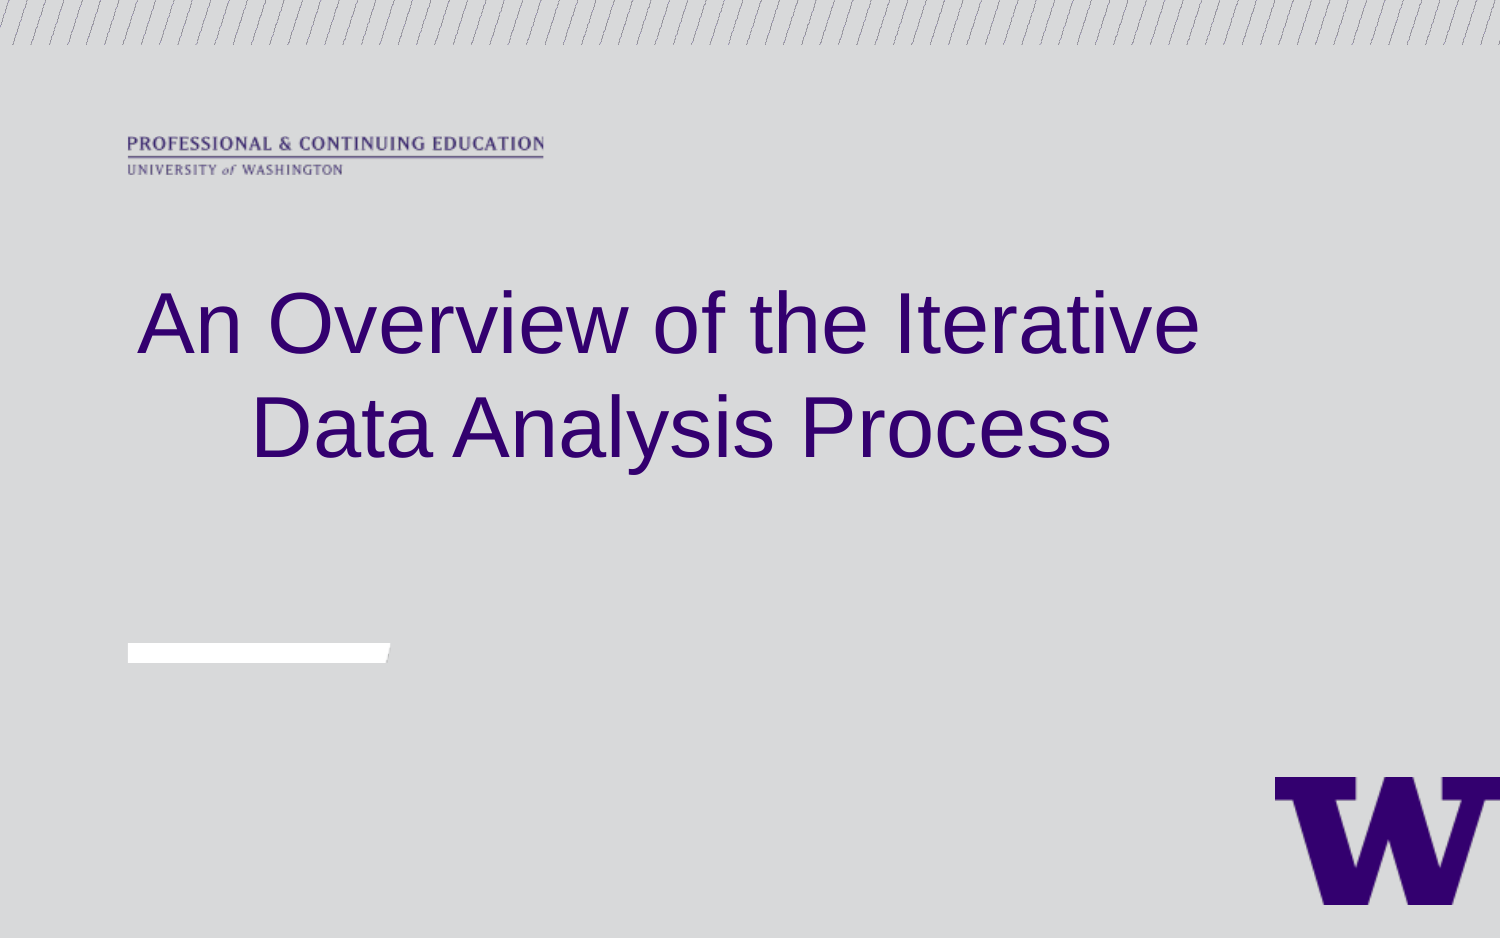

An Overview of the Iterative
Data Analysis Process